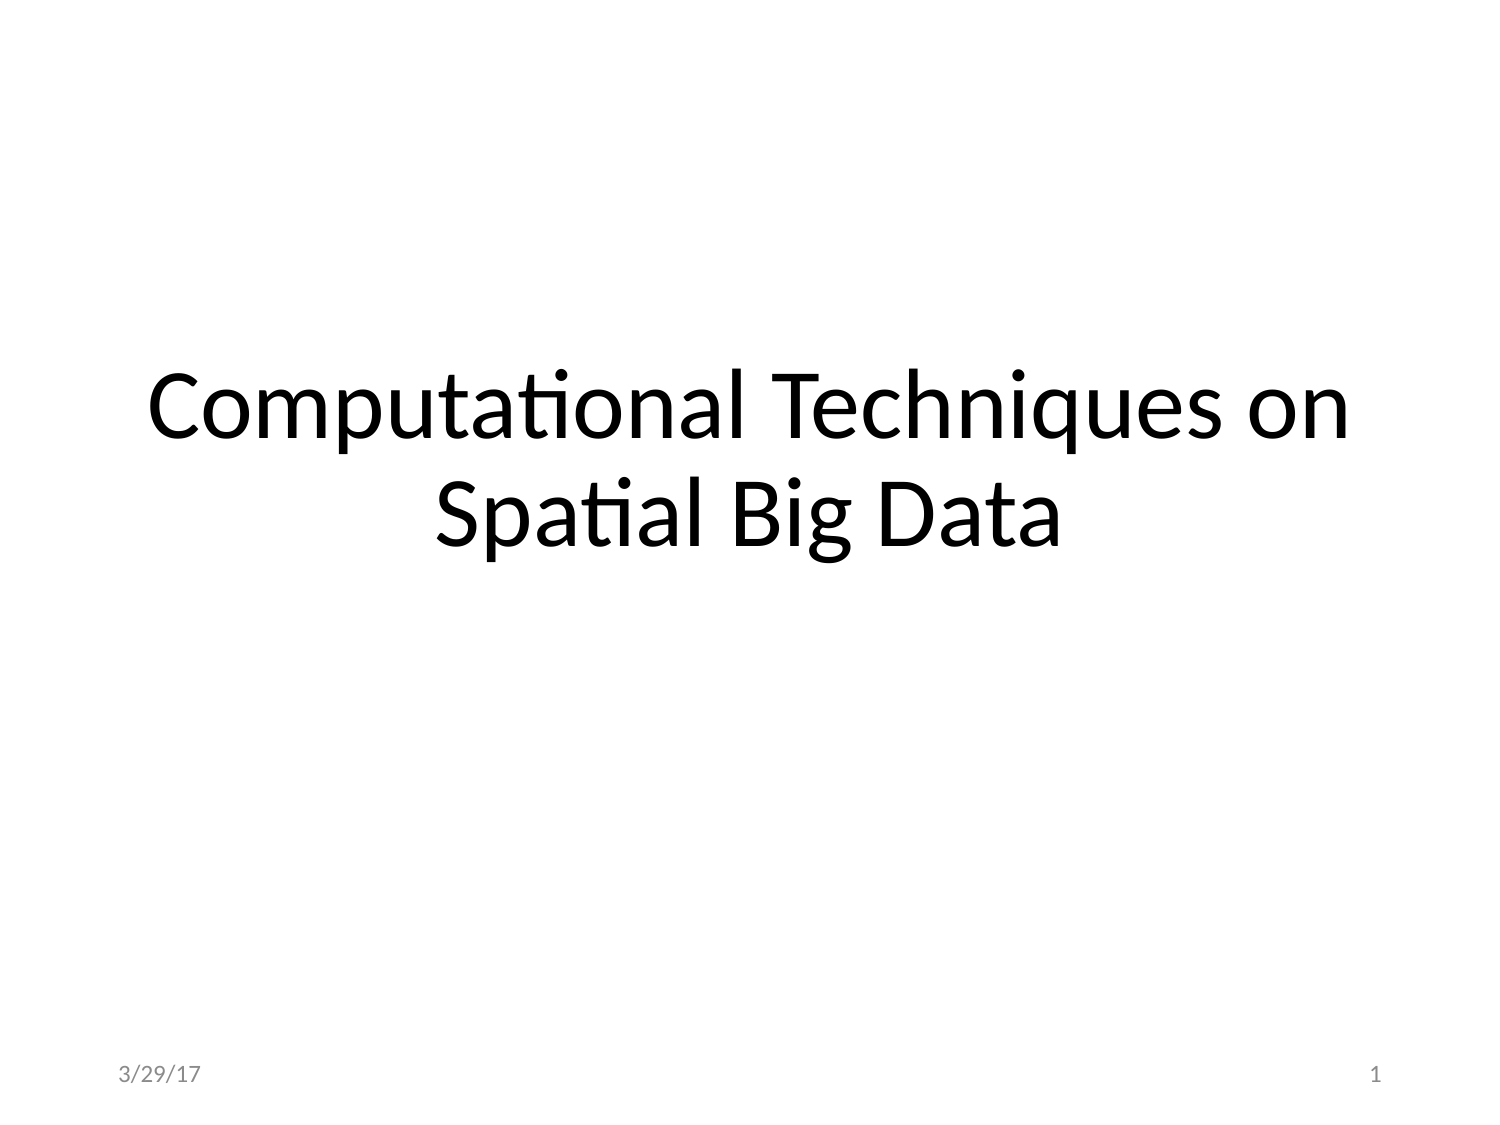

# Computational Techniques on Spatial Big Data

3/29/17
1